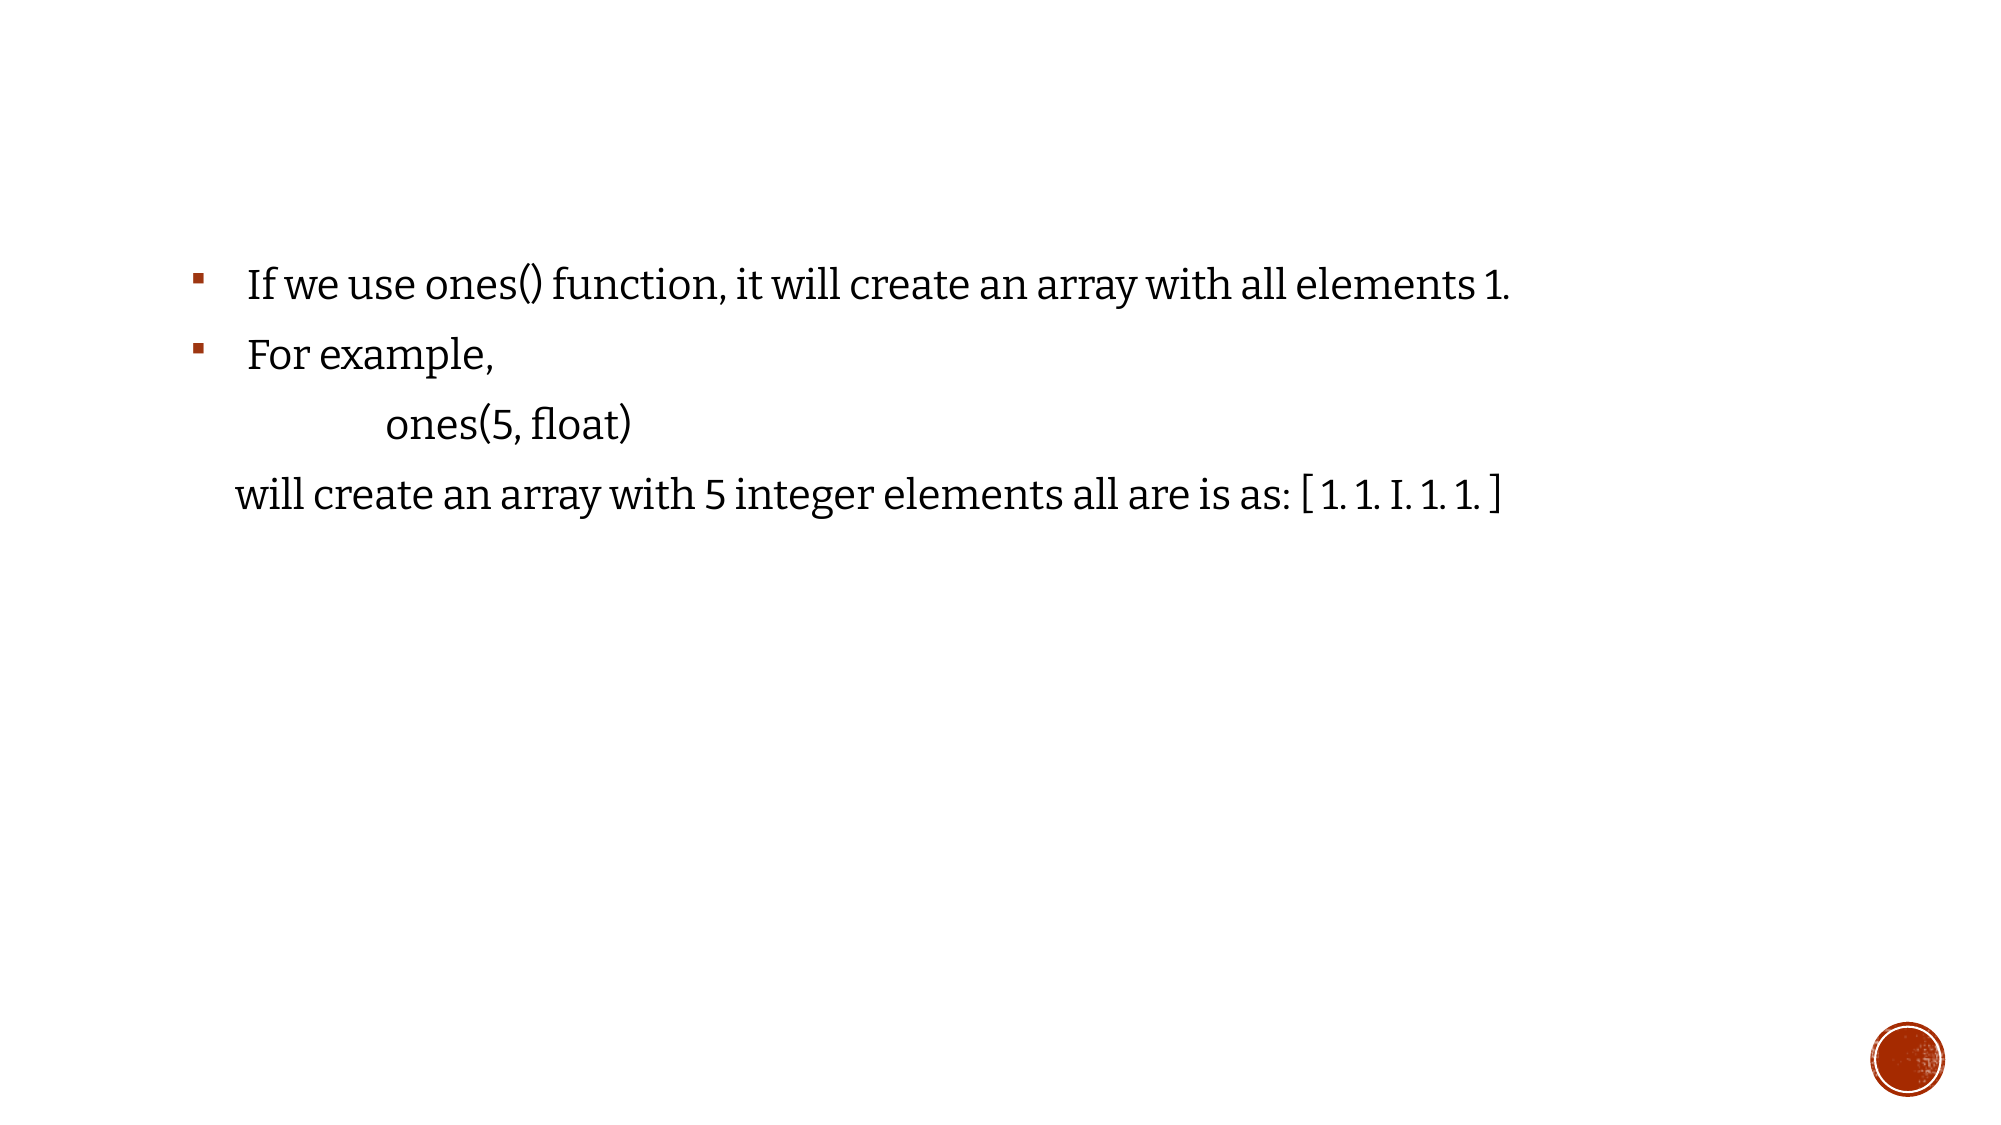

If we use ones() function, it will create an array with all elements 1.
For example,
	ones(5, float)
will create an array with 5 integer elements all are is as: [ 1. 1. I. 1. 1. ]